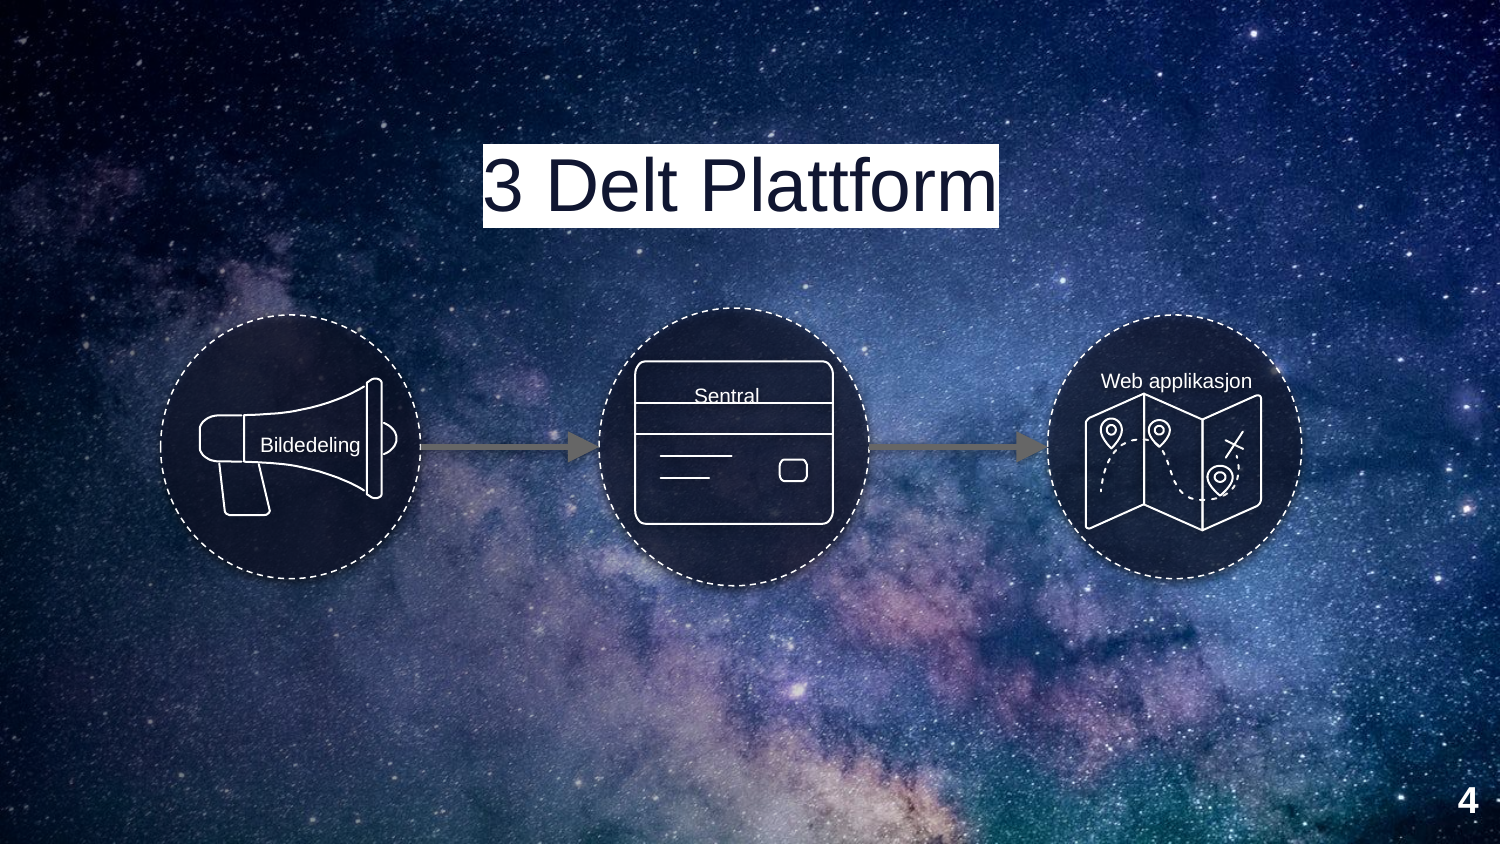

3 Delt Plattform

Web applikasjon

Sentral

Bildedeling

4